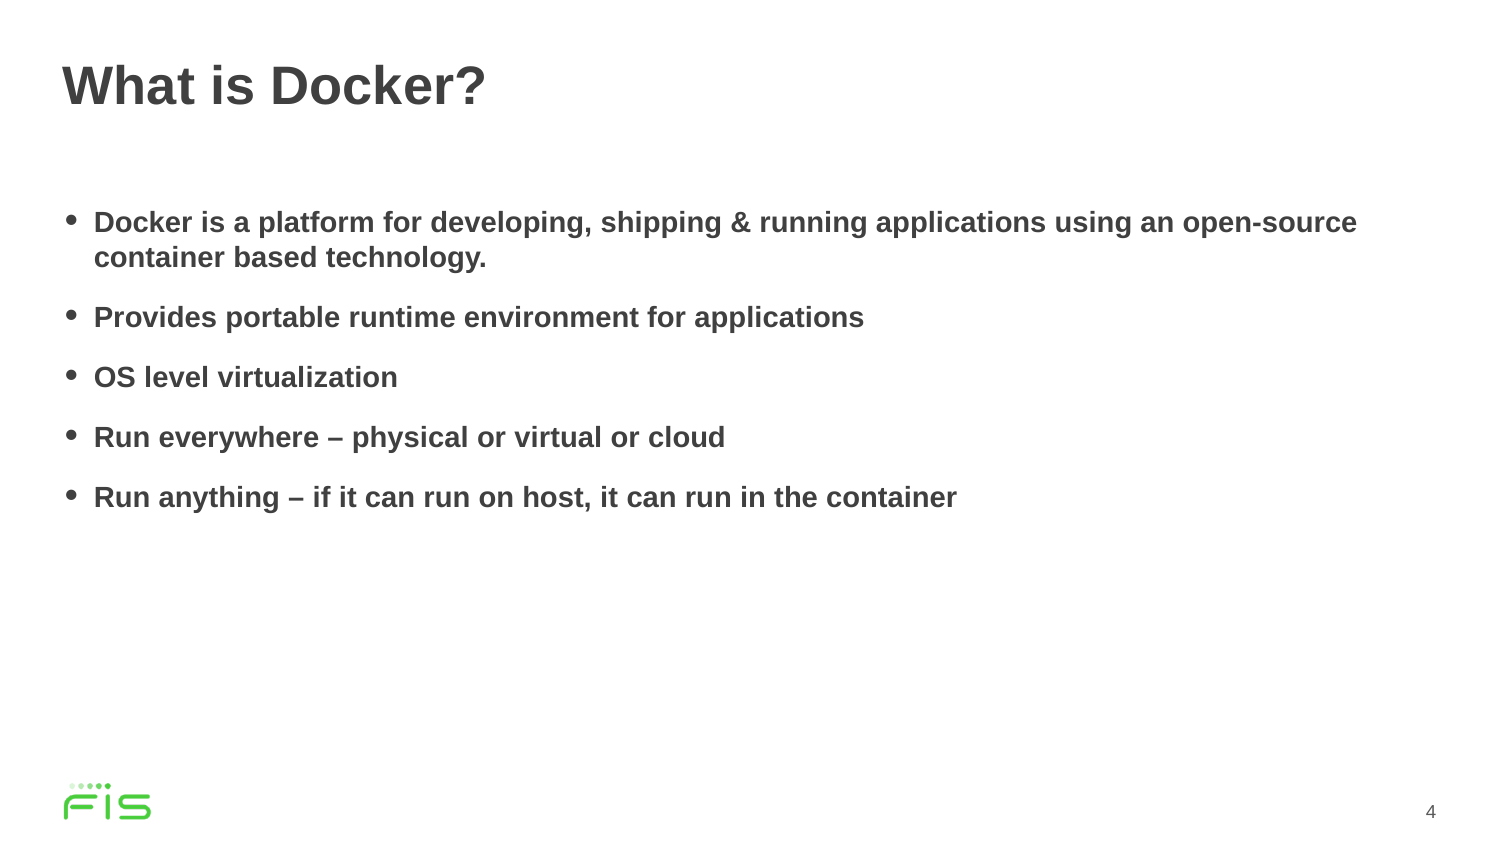

# What is Docker?
Docker is a platform for developing, shipping & running applications using an open-source container based technology.
Provides portable runtime environment for applications
OS level virtualization
Run everywhere – physical or virtual or cloud
Run anything – if it can run on host, it can run in the container
4